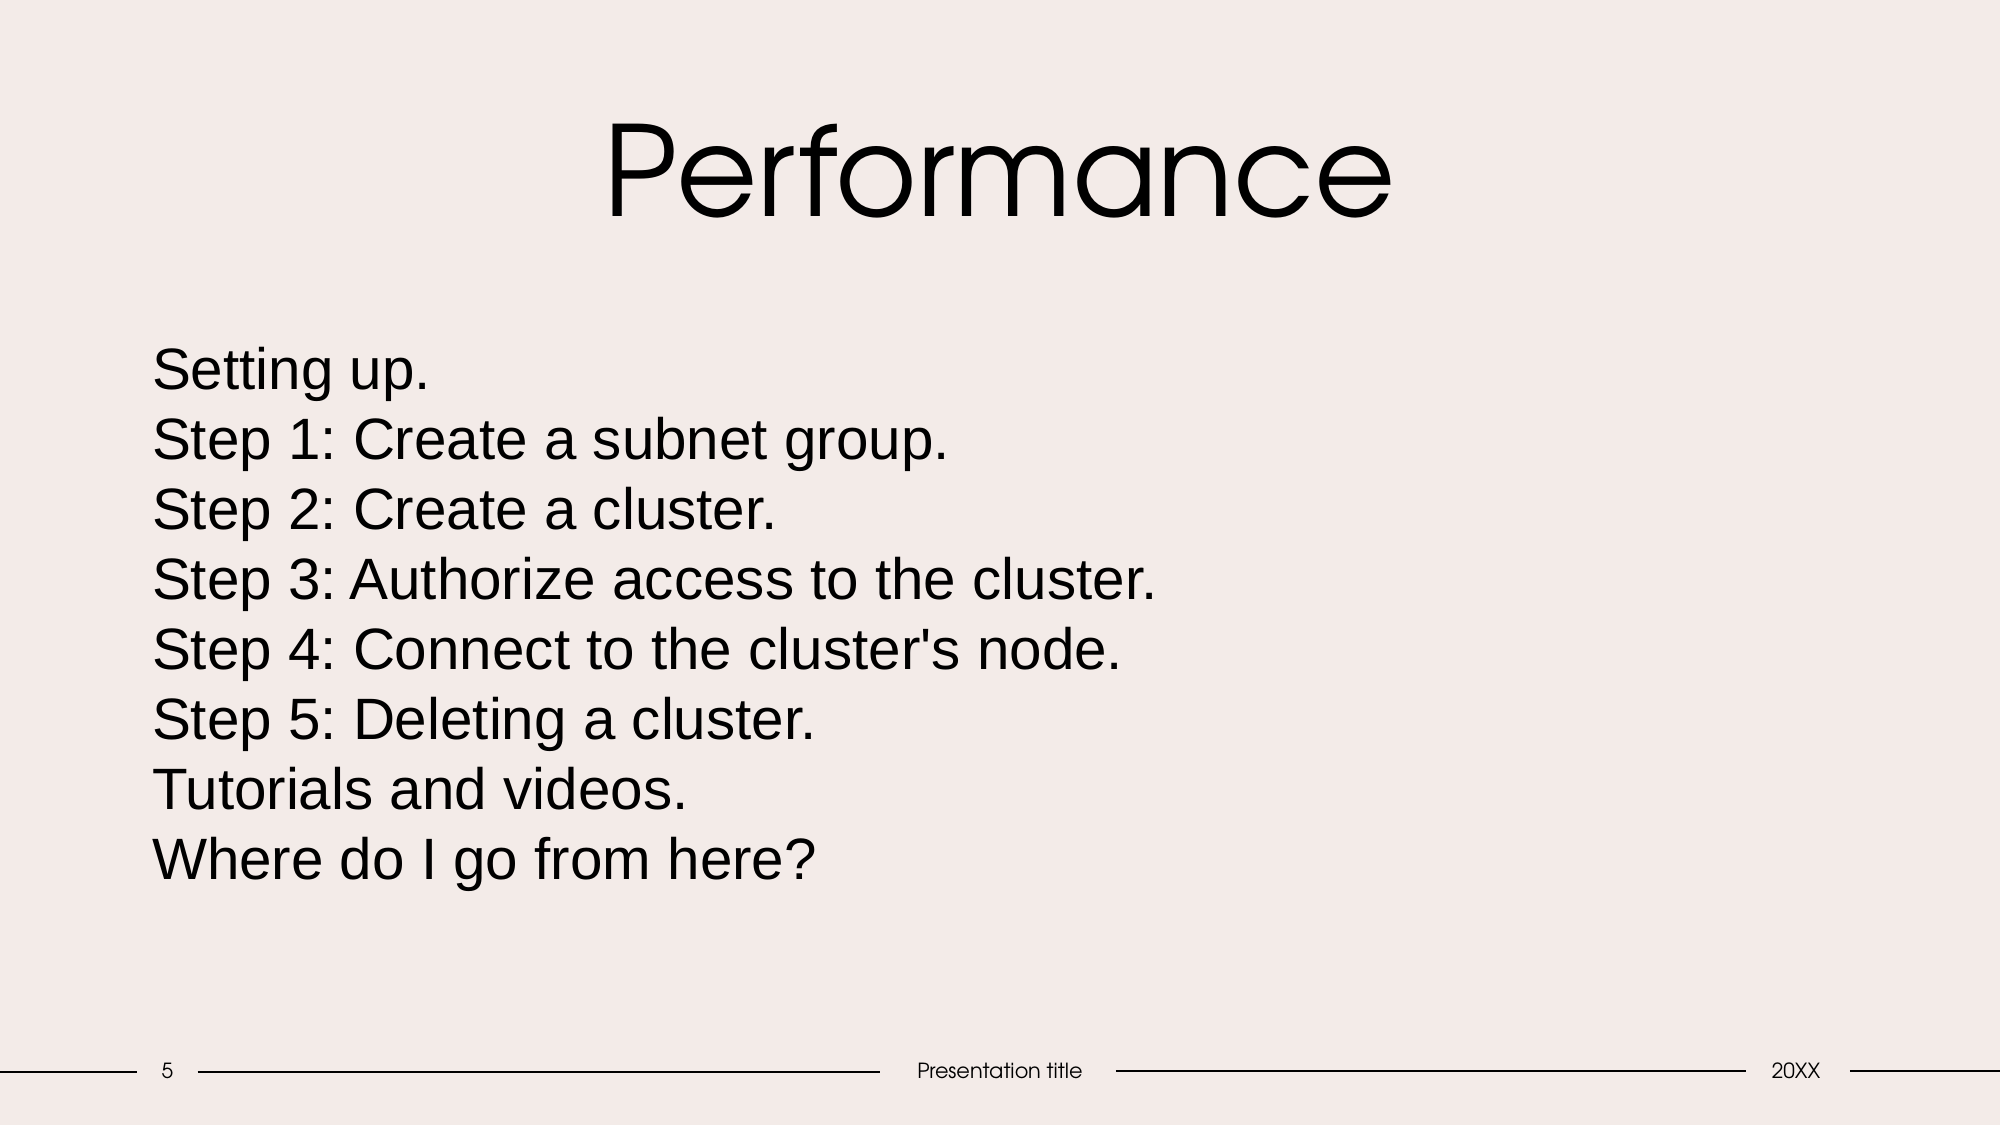

# Performance
Setting up.
Step 1: Create a subnet group.
Step 2: Create a cluster.
Step 3: Authorize access to the cluster.
Step 4: Connect to the cluster's node.
Step 5: Deleting a cluster.
Tutorials and videos.
Where do I go from here?
5
Presentation title
20XX